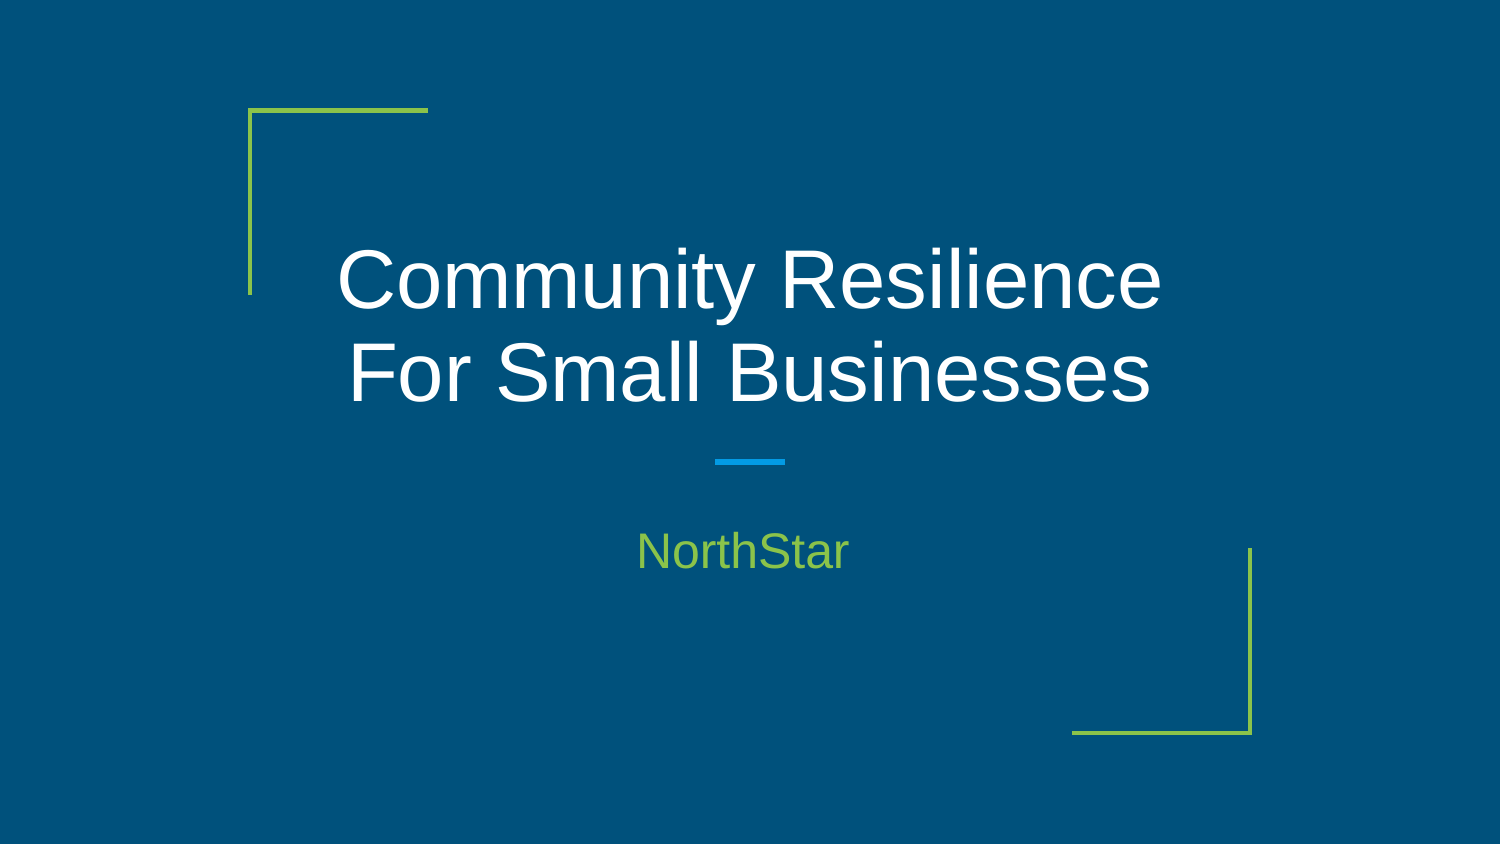

# Community Resilience For Small Businesses
NorthStar